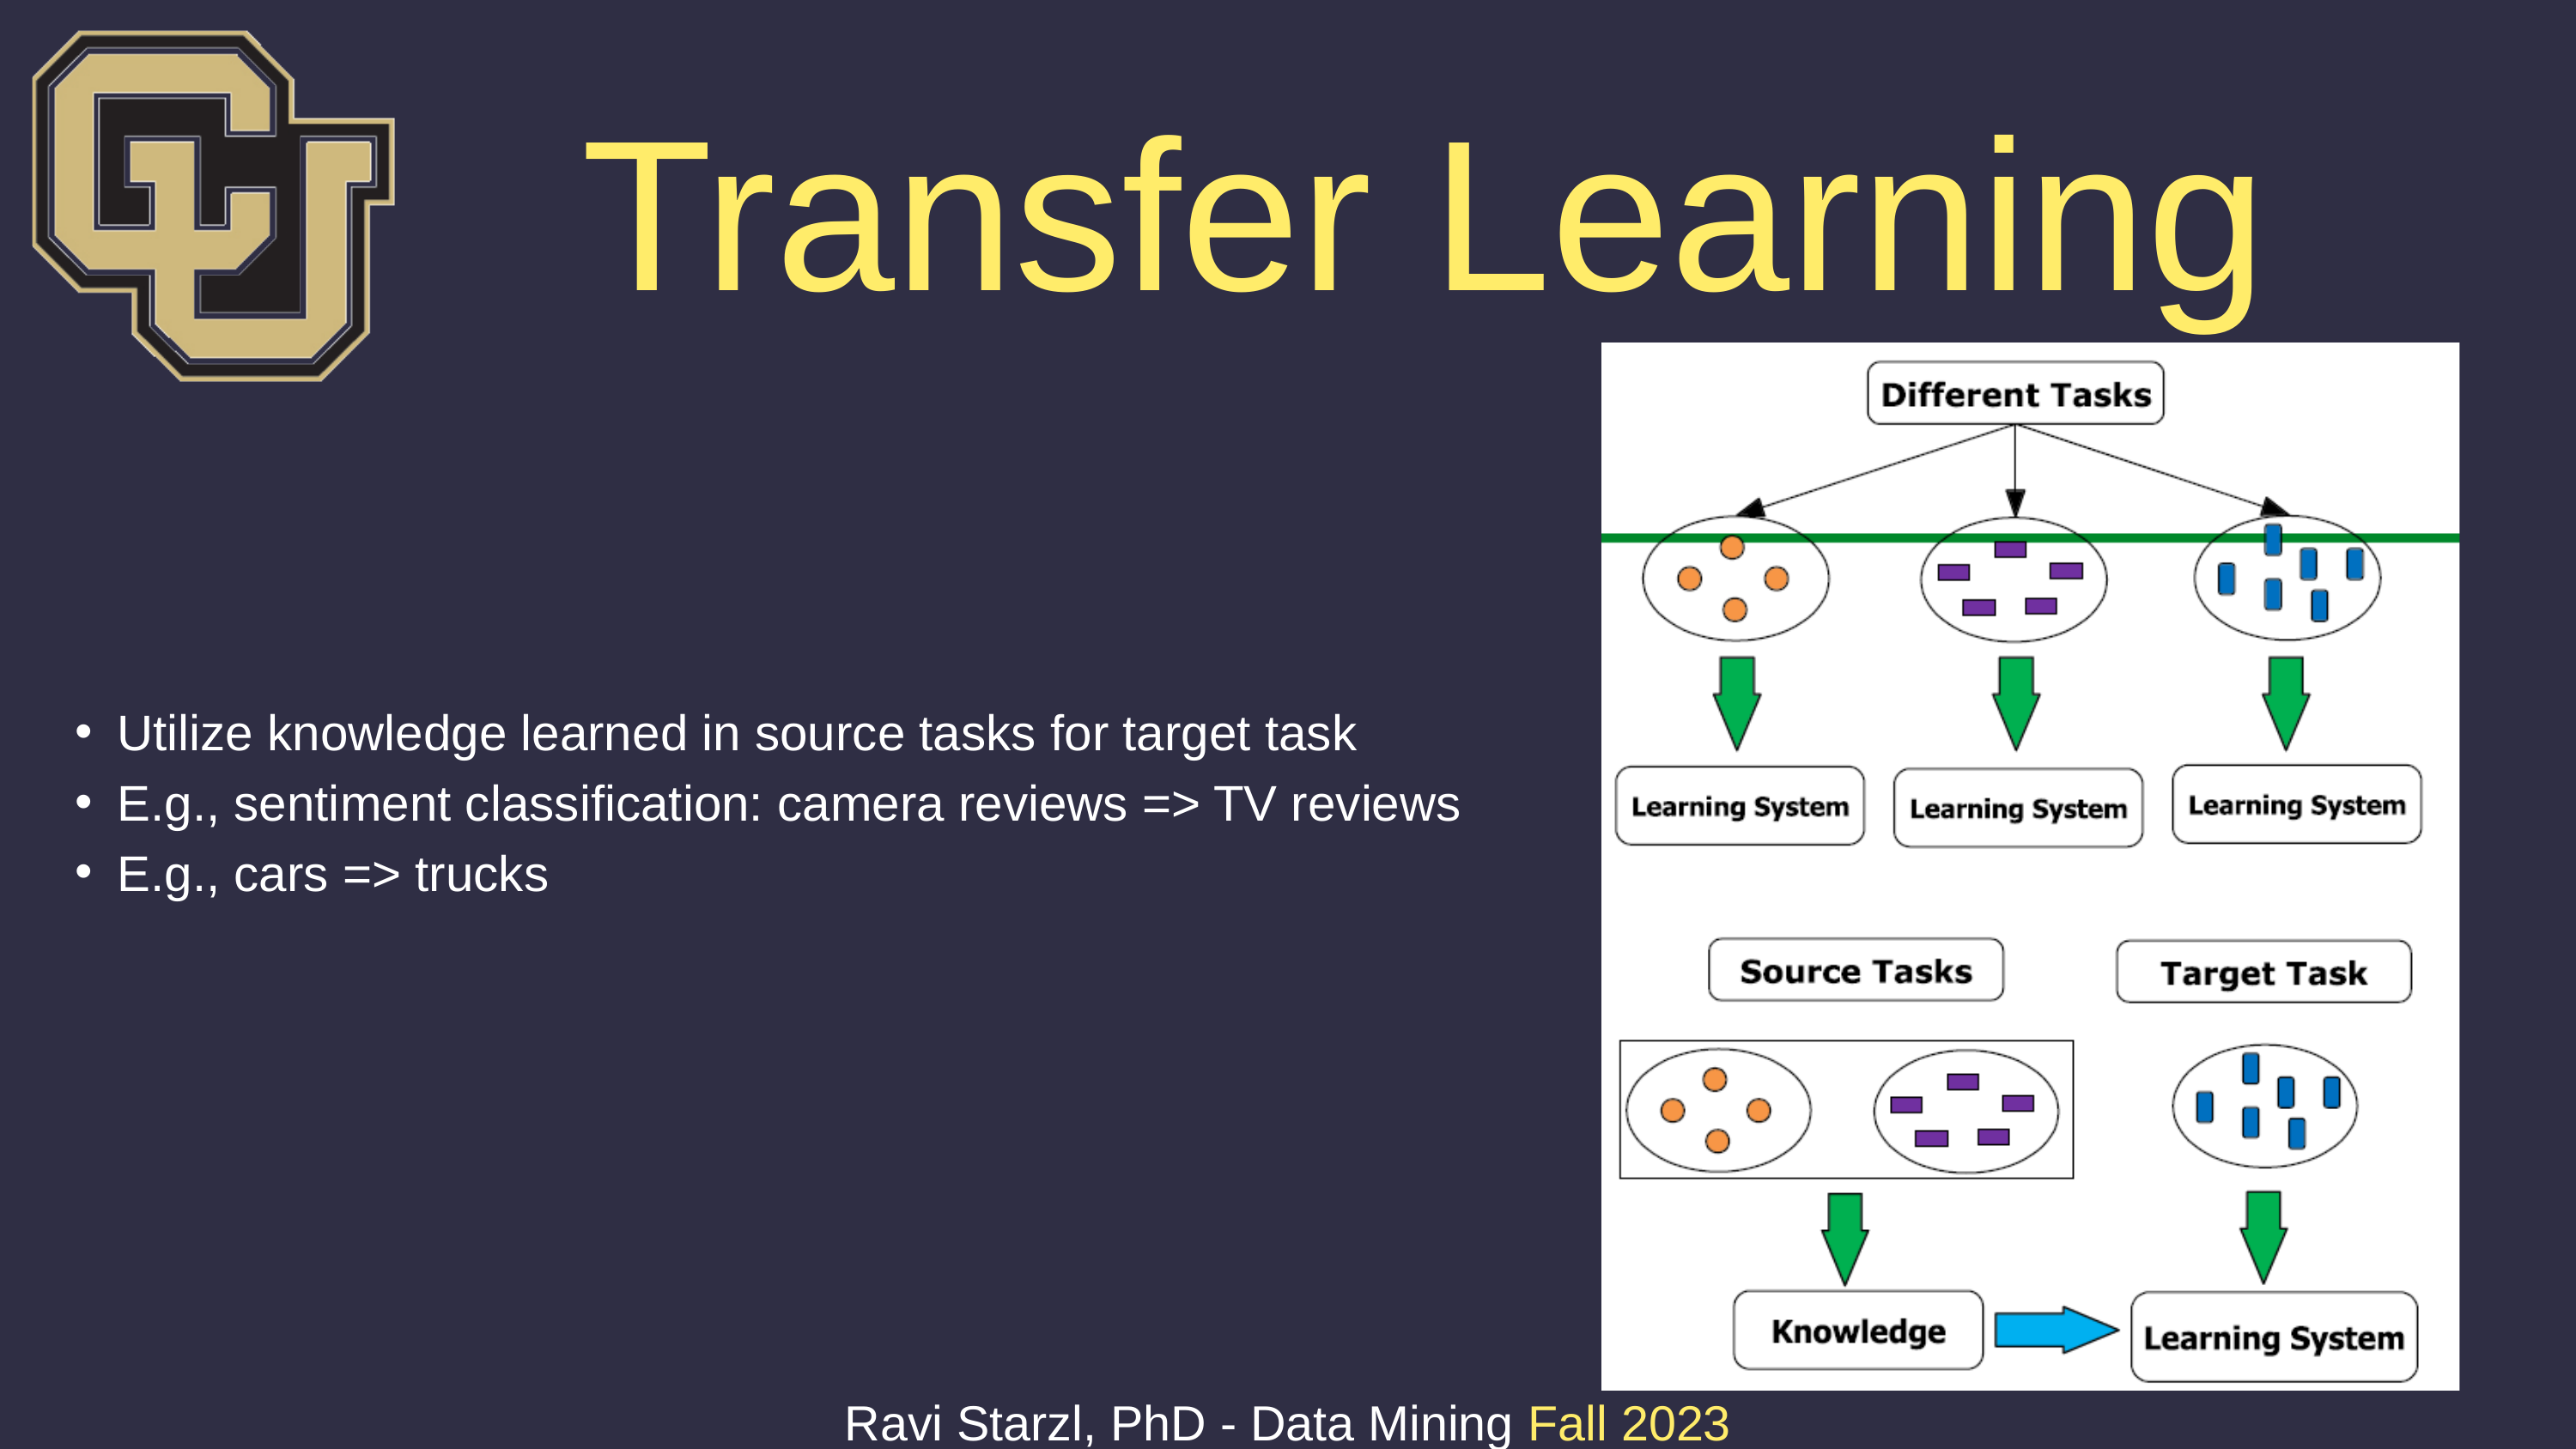

Transfer Learning

Utilize knowledge learned in source tasks for target task
E.g., sentiment classification: camera reviews => TV reviews
E.g., cars => trucks
Ravi Starzl, PhD - Data Mining Fall 2023